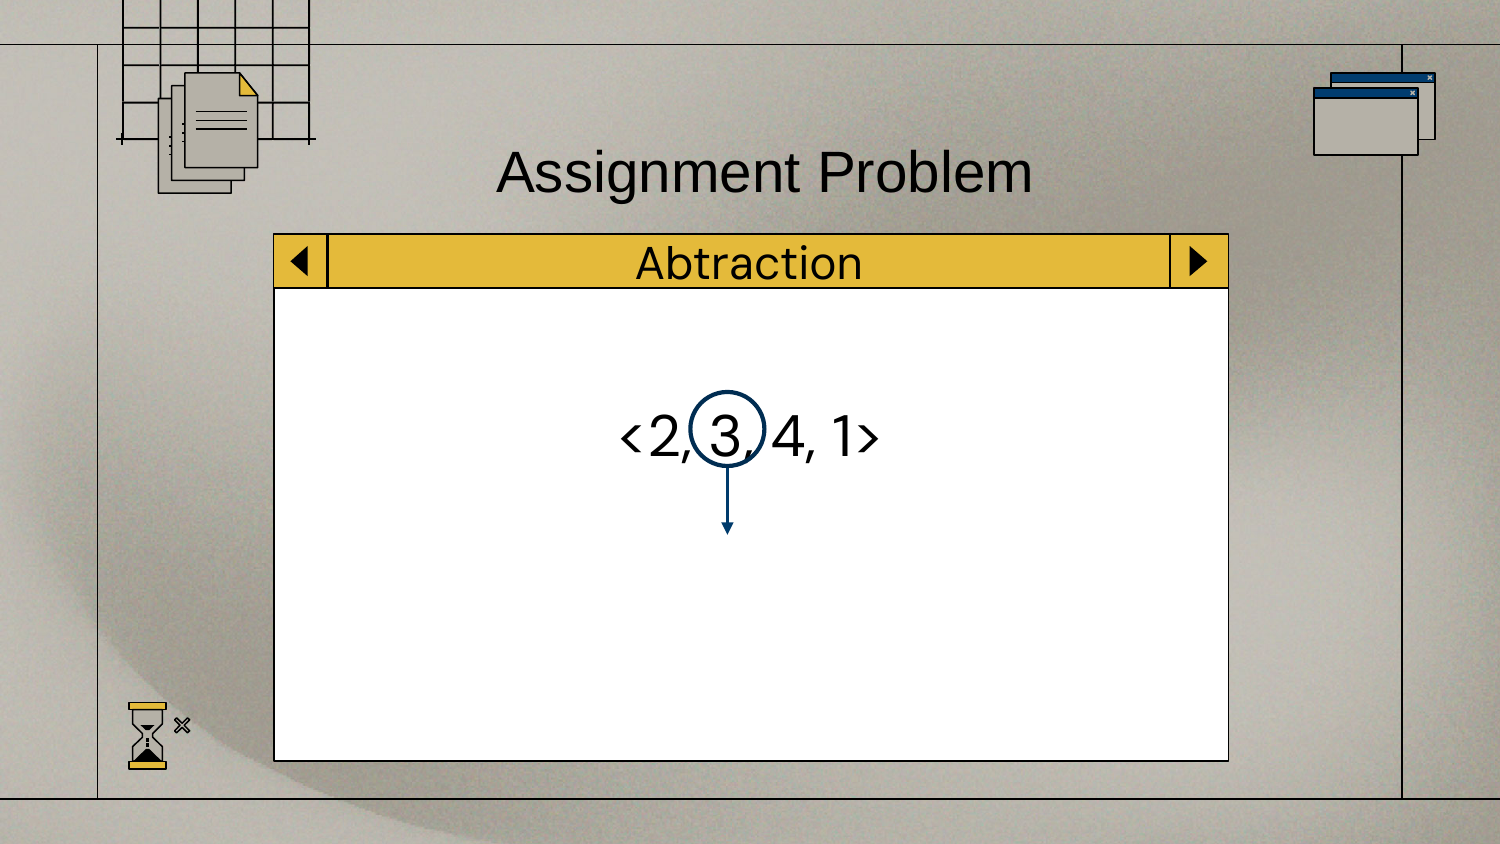

Assignment Problem

Abtraction
<2, 3, 4, 1>